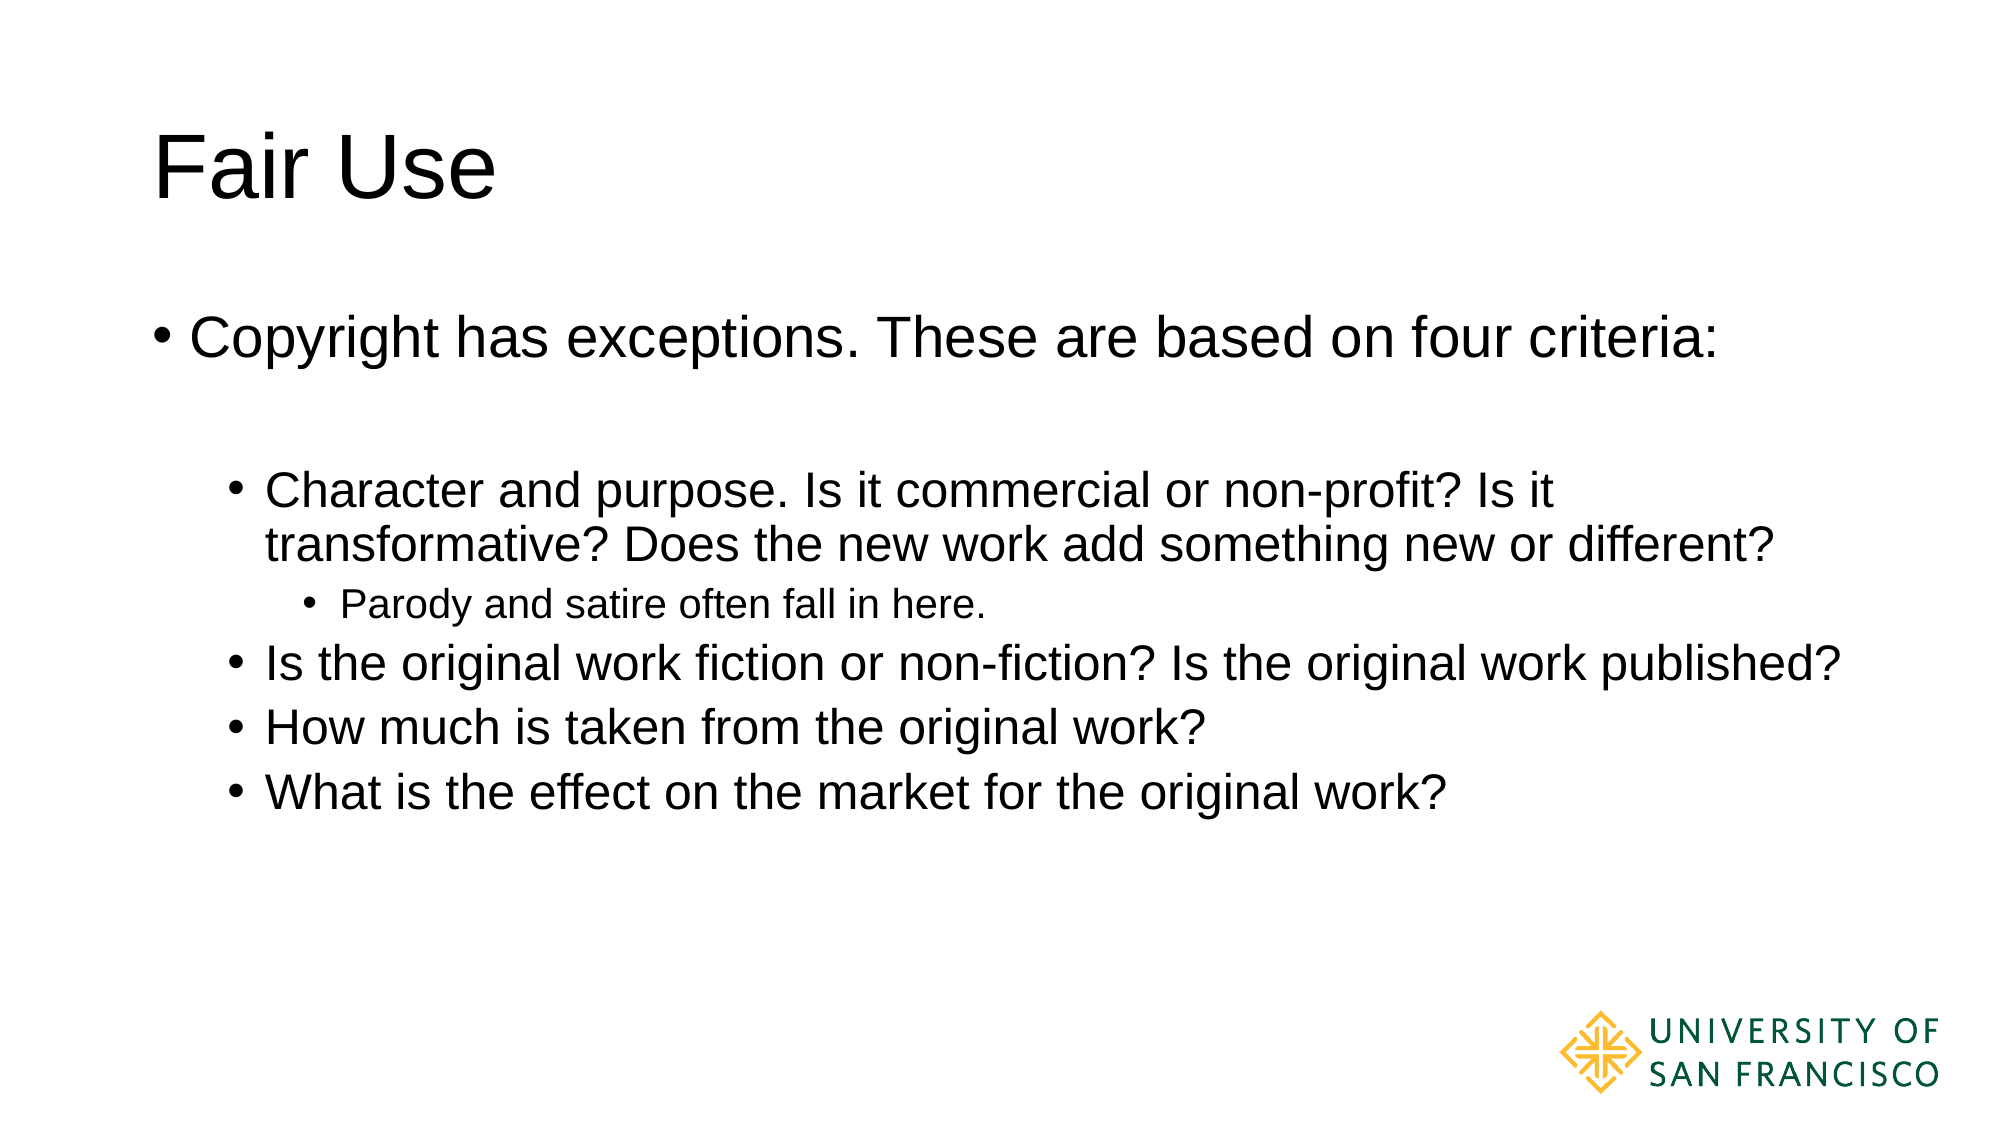

# Fair Use
Copyright has exceptions. These are based on four criteria:

Character and purpose. Is it commercial or non-profit? Is it transformative? Does the new work add something new or different?
Parody and satire often fall in here.
Is the original work fiction or non-fiction? Is the original work published?
How much is taken from the original work?
What is the effect on the market for the original work?